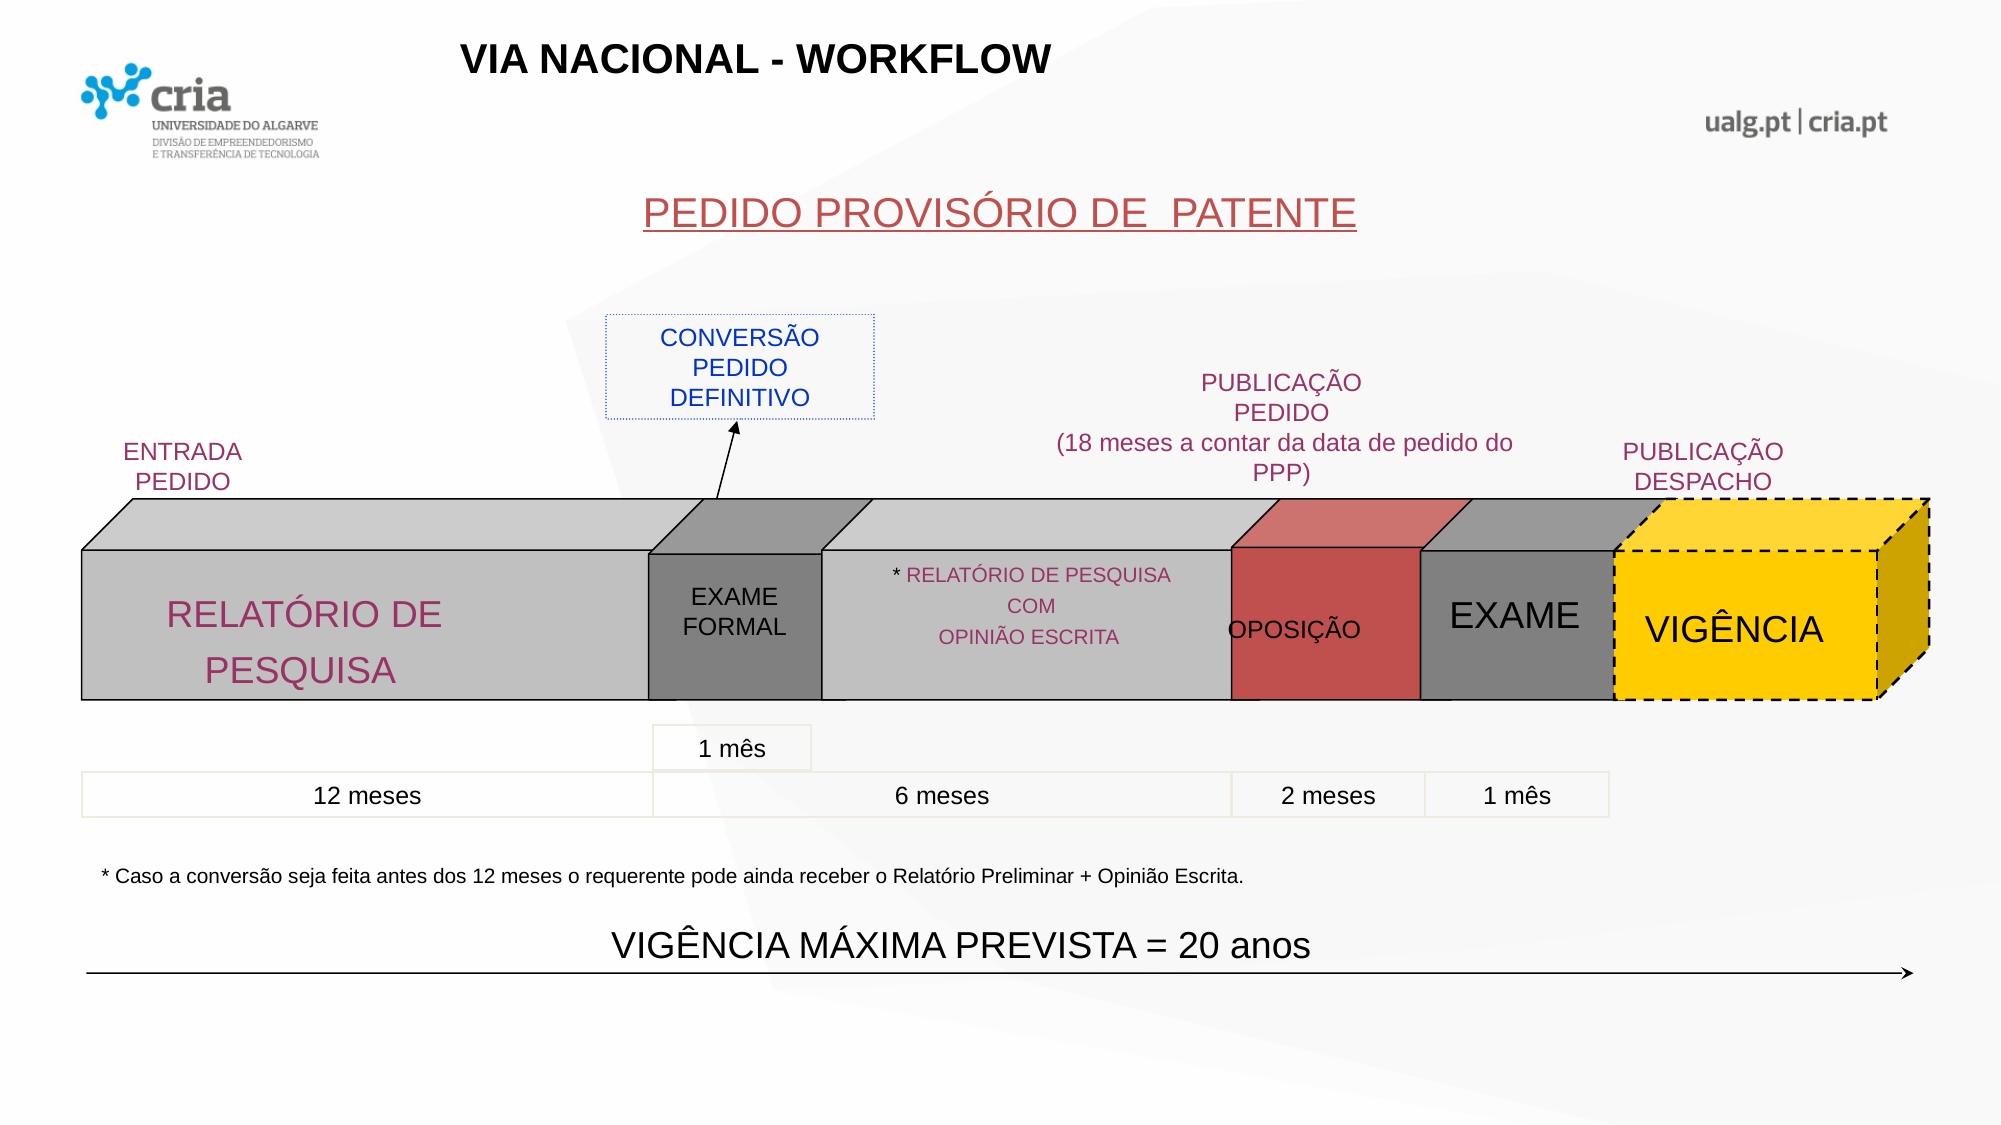

VIA NACIONAL - WORKFLOW
PEDIDO PROVISÓRIO DE  PATENTE
CONVERSÃO
PEDIDO
DEFINITIVO
PUBLICAÇÃO
PEDIDO
 (18 meses a contar da data de pedido do PPP)

ENTRADA
PEDIDO
PUBLICAÇÃO
DESPACHO

* RELATÓRIO DE PESQUISA COM
OPINIÃO ESCRITA
RELATÓRIO DE
PESQUISA
EXAME
FORMAL
EXAME

 OPOSIÇÃO
VIGÊNCIA
1 mês
12 meses
6 meses
2 meses
1 mês
* Caso a conversão seja feita antes dos 12 meses o requerente pode ainda receber o Relatório Preliminar + Opinião Escrita.
VIGÊNCIA MÁXIMA PREVISTA = 20 anos